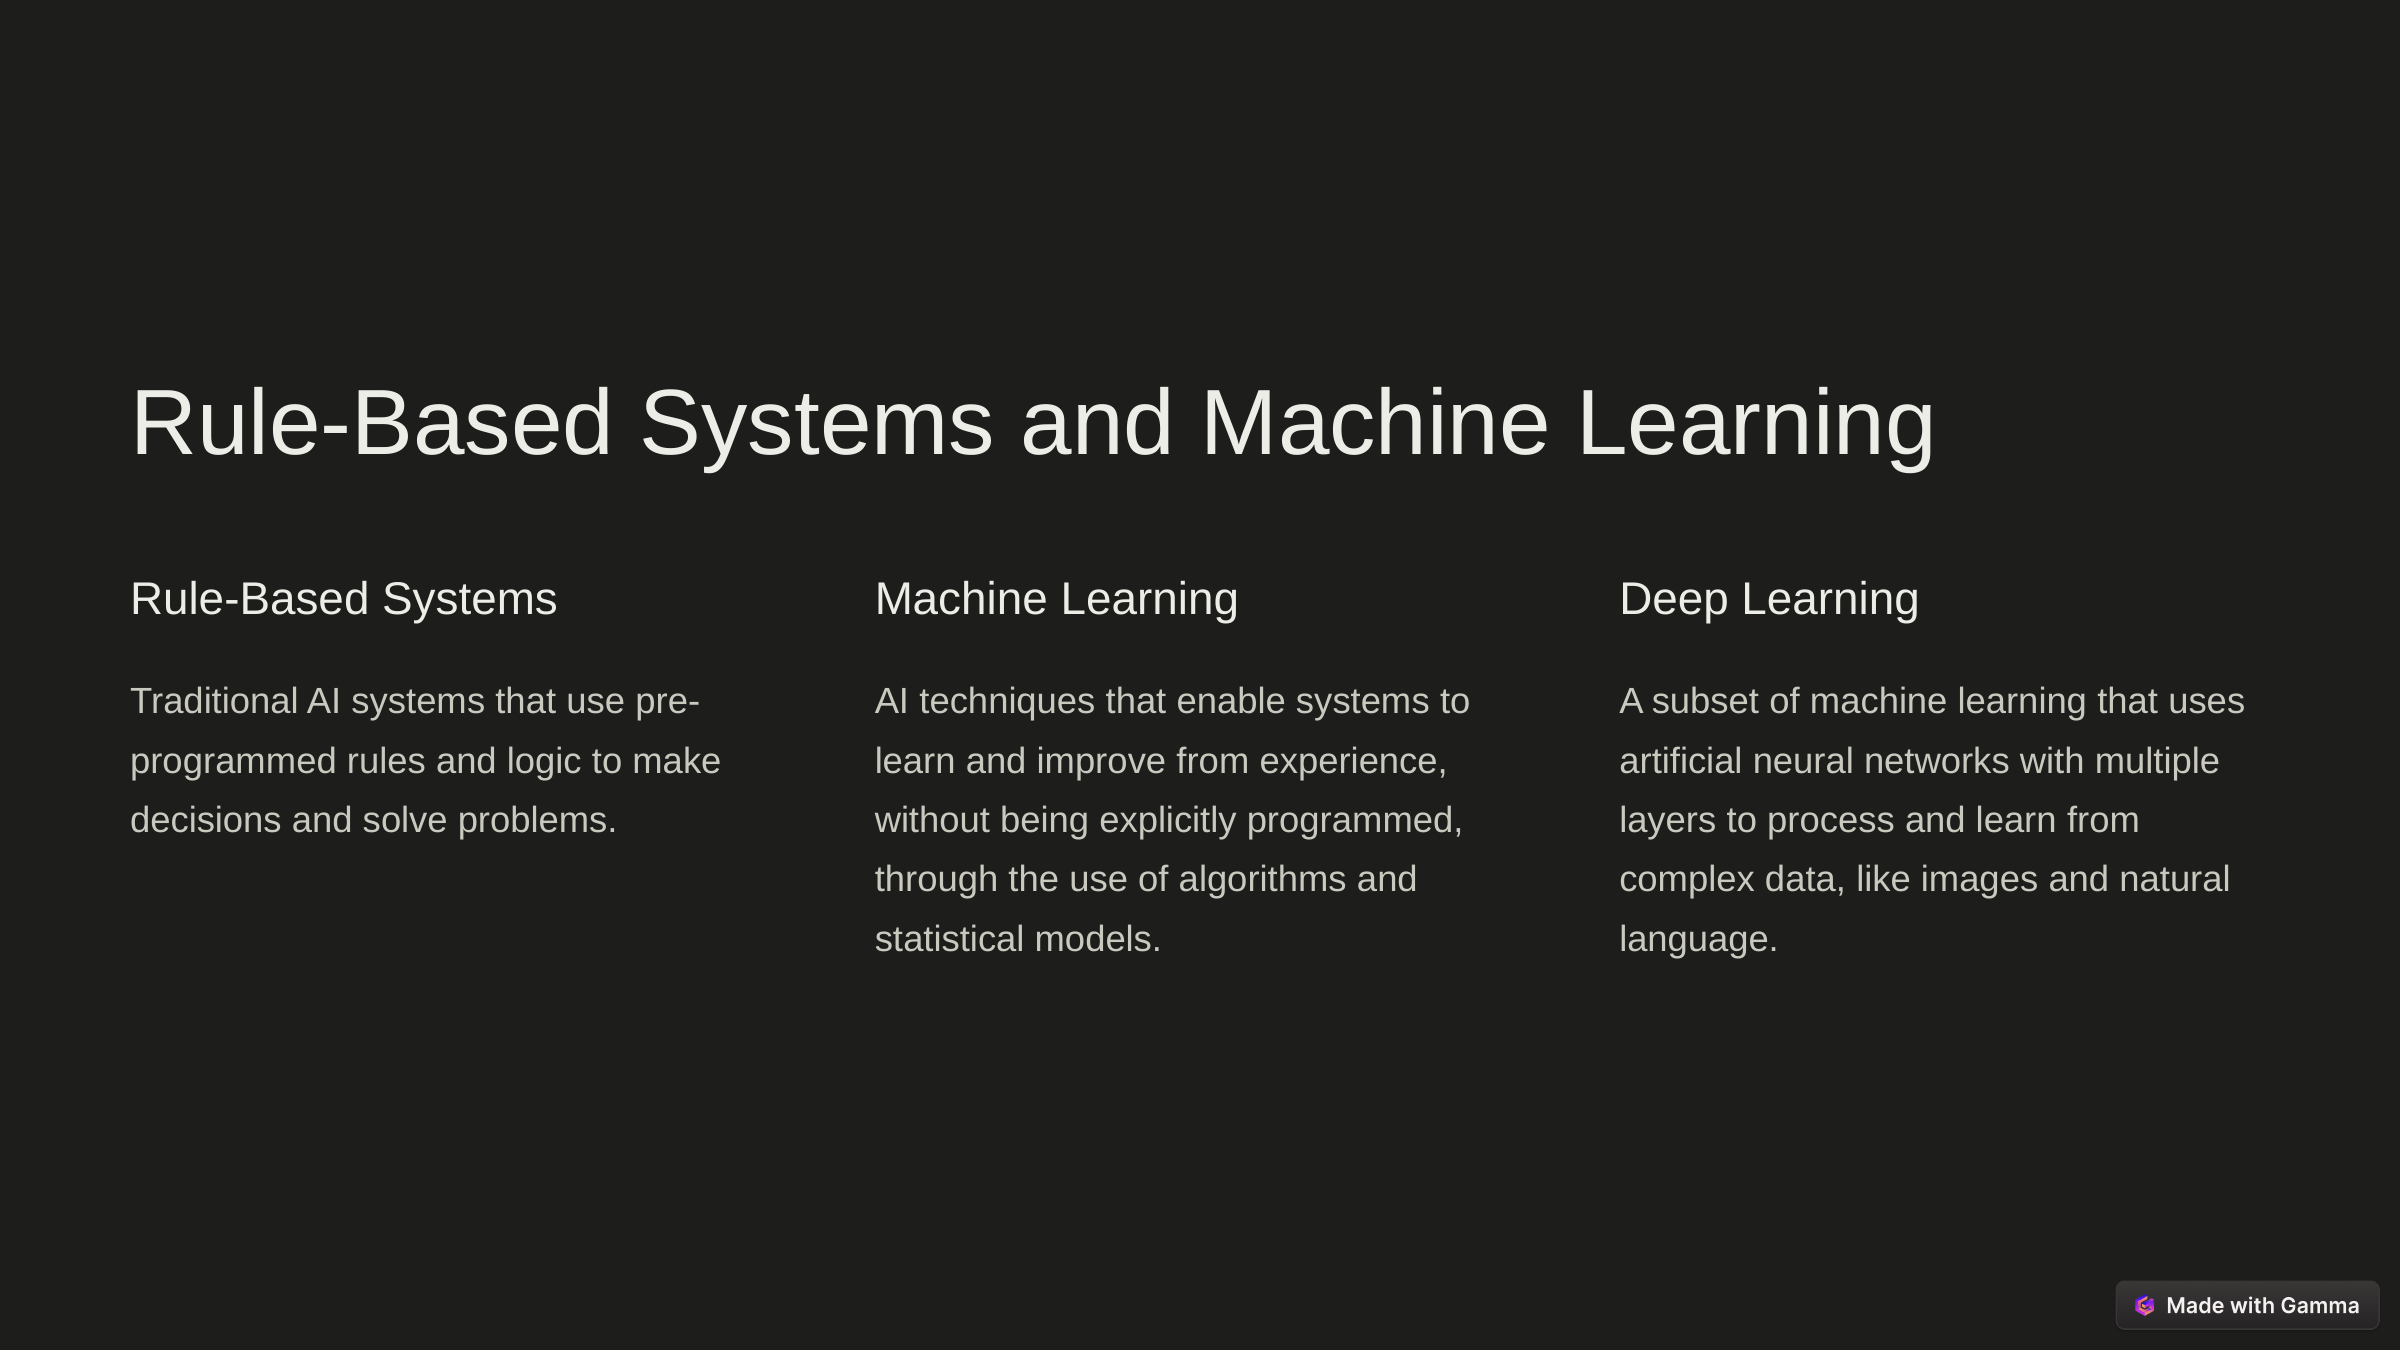

Rule-Based Systems and Machine Learning
Rule-Based Systems
Machine Learning
Deep Learning
Traditional AI systems that use pre-programmed rules and logic to make decisions and solve problems.
AI techniques that enable systems to learn and improve from experience, without being explicitly programmed, through the use of algorithms and statistical models.
A subset of machine learning that uses artificial neural networks with multiple layers to process and learn from complex data, like images and natural language.